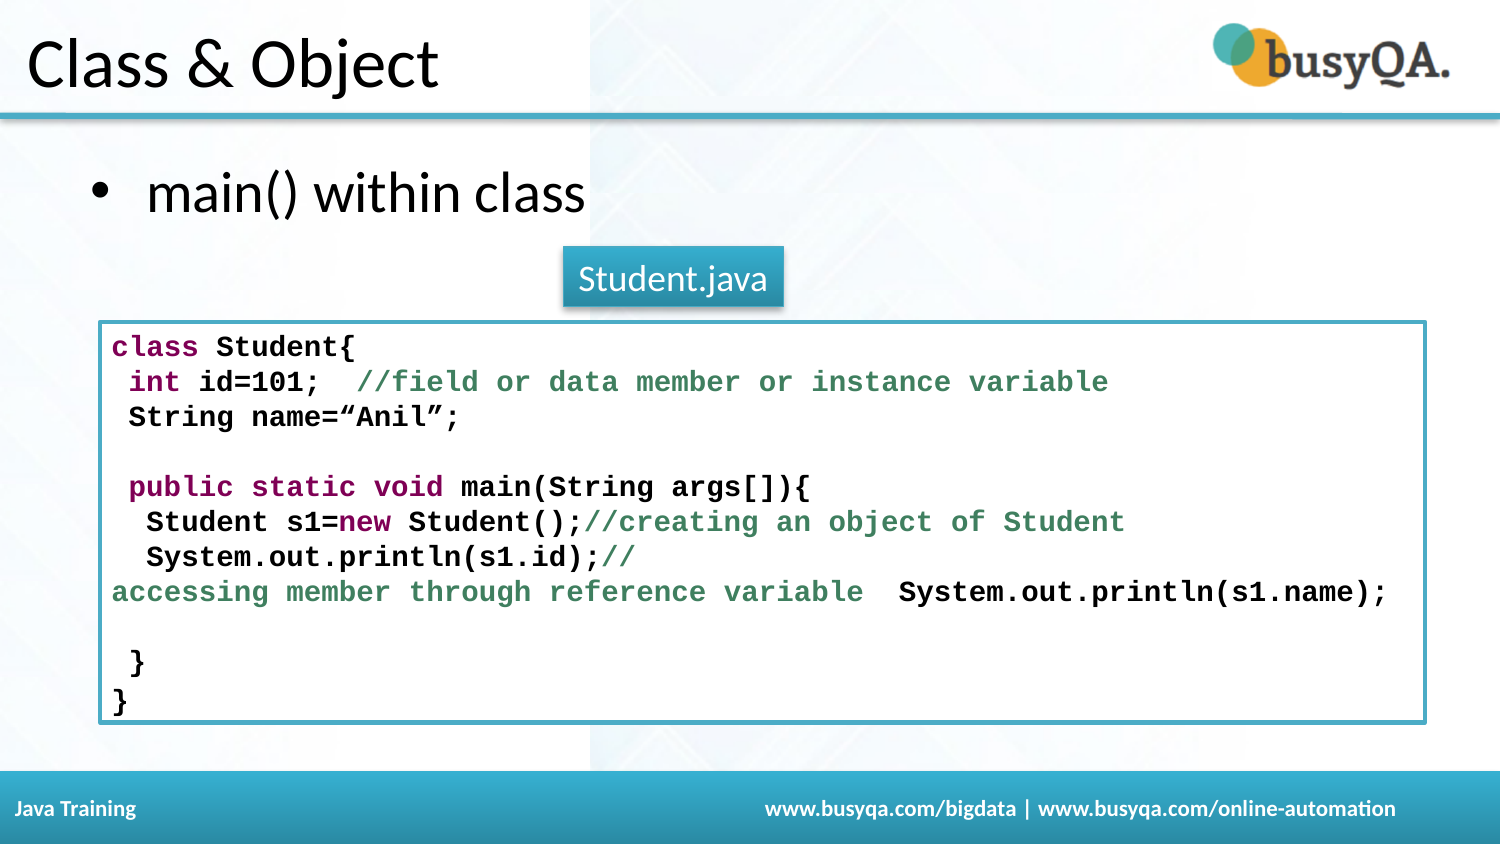

# Class & Object
main() within class
Student.java
class Student{
 int id=101;  //field or data member or instance variable
 String name=“Anil”;

 public static void main(String args[]){
  Student s1=new Student();//creating an object of Student
  System.out.println(s1.id);//accessing member through reference variable  System.out.println(s1.name);
 }
}